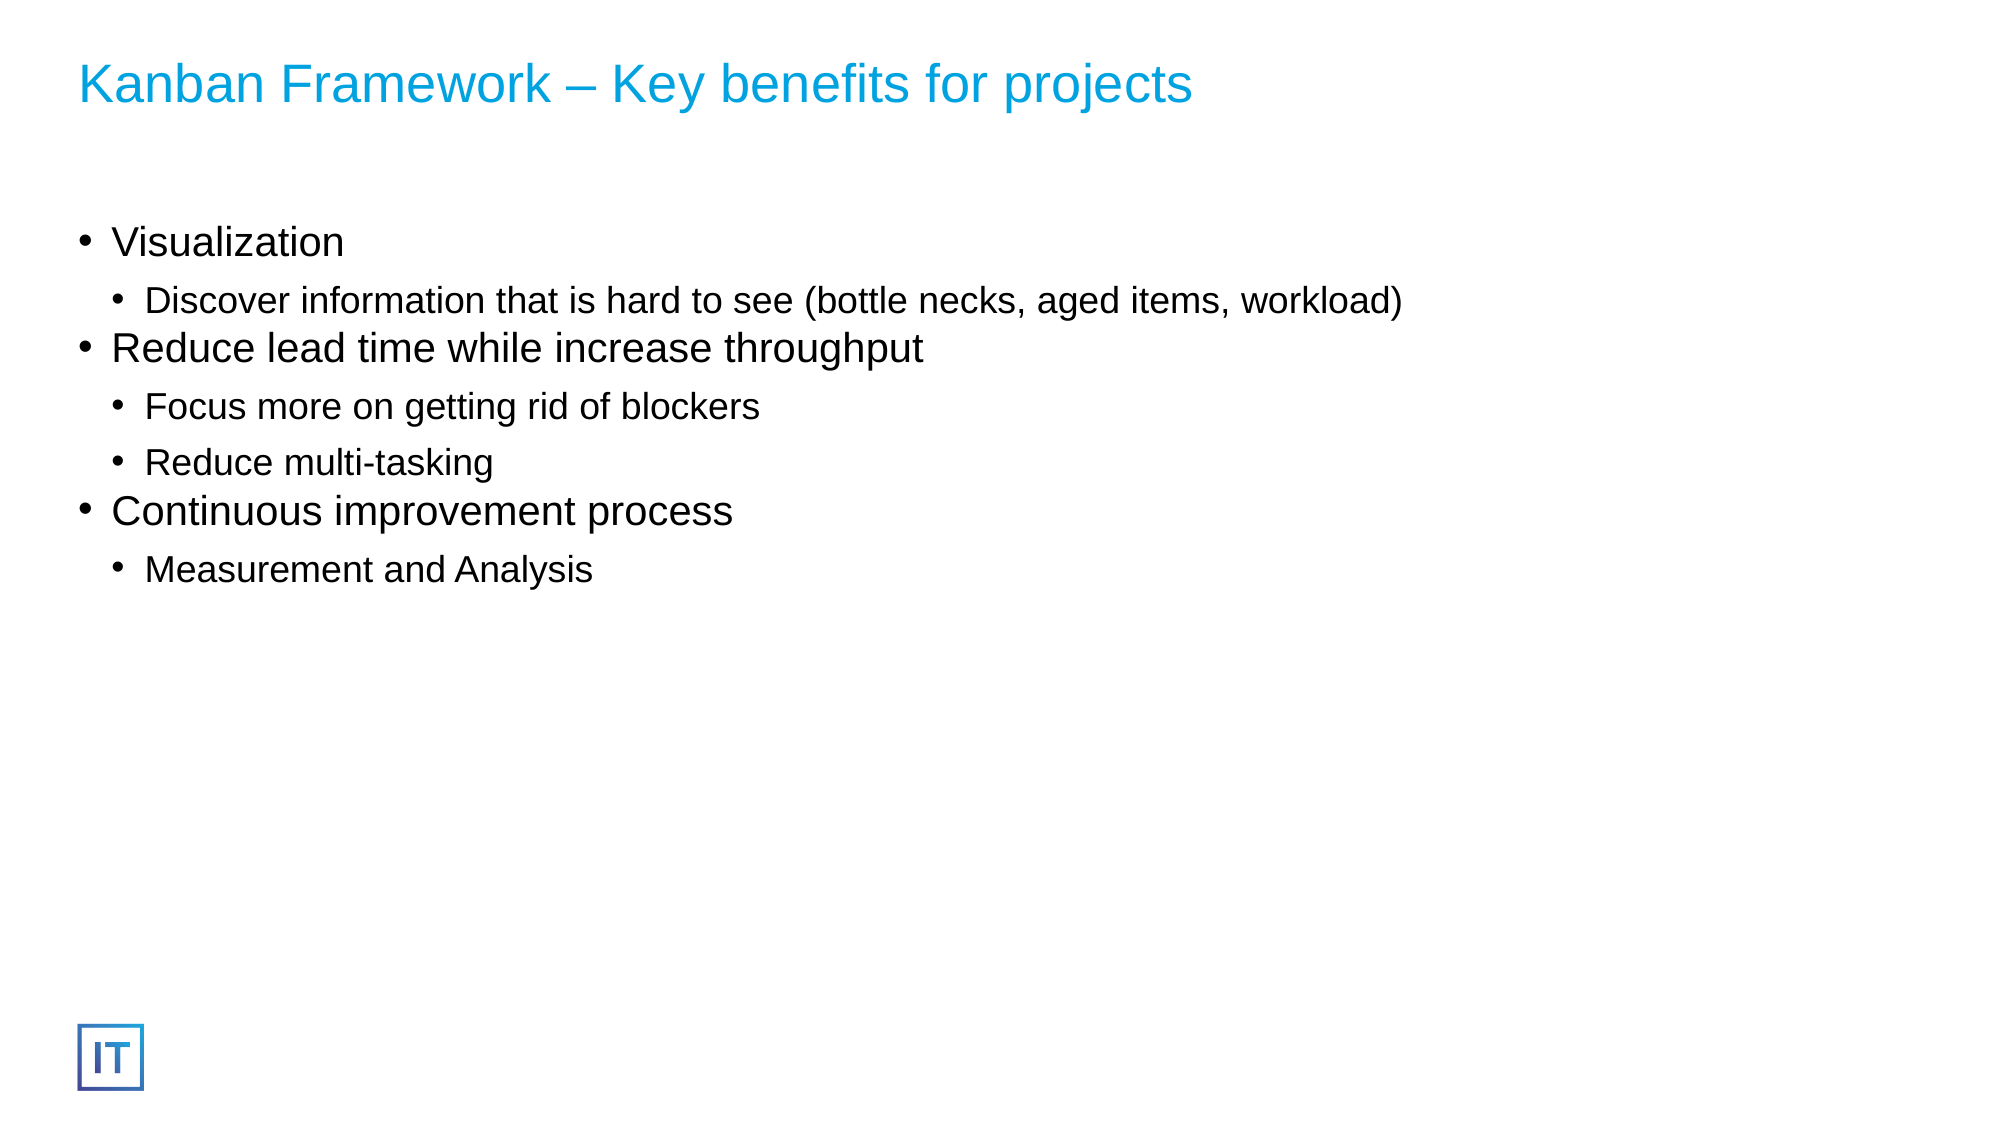

# Kanban Framework – Key benefits for projects
Visualization
Discover information that is hard to see (bottle necks, aged items, workload)
Reduce lead time while increase throughput
Focus more on getting rid of blockers
Reduce multi-tasking
Continuous improvement process
Measurement and Analysis